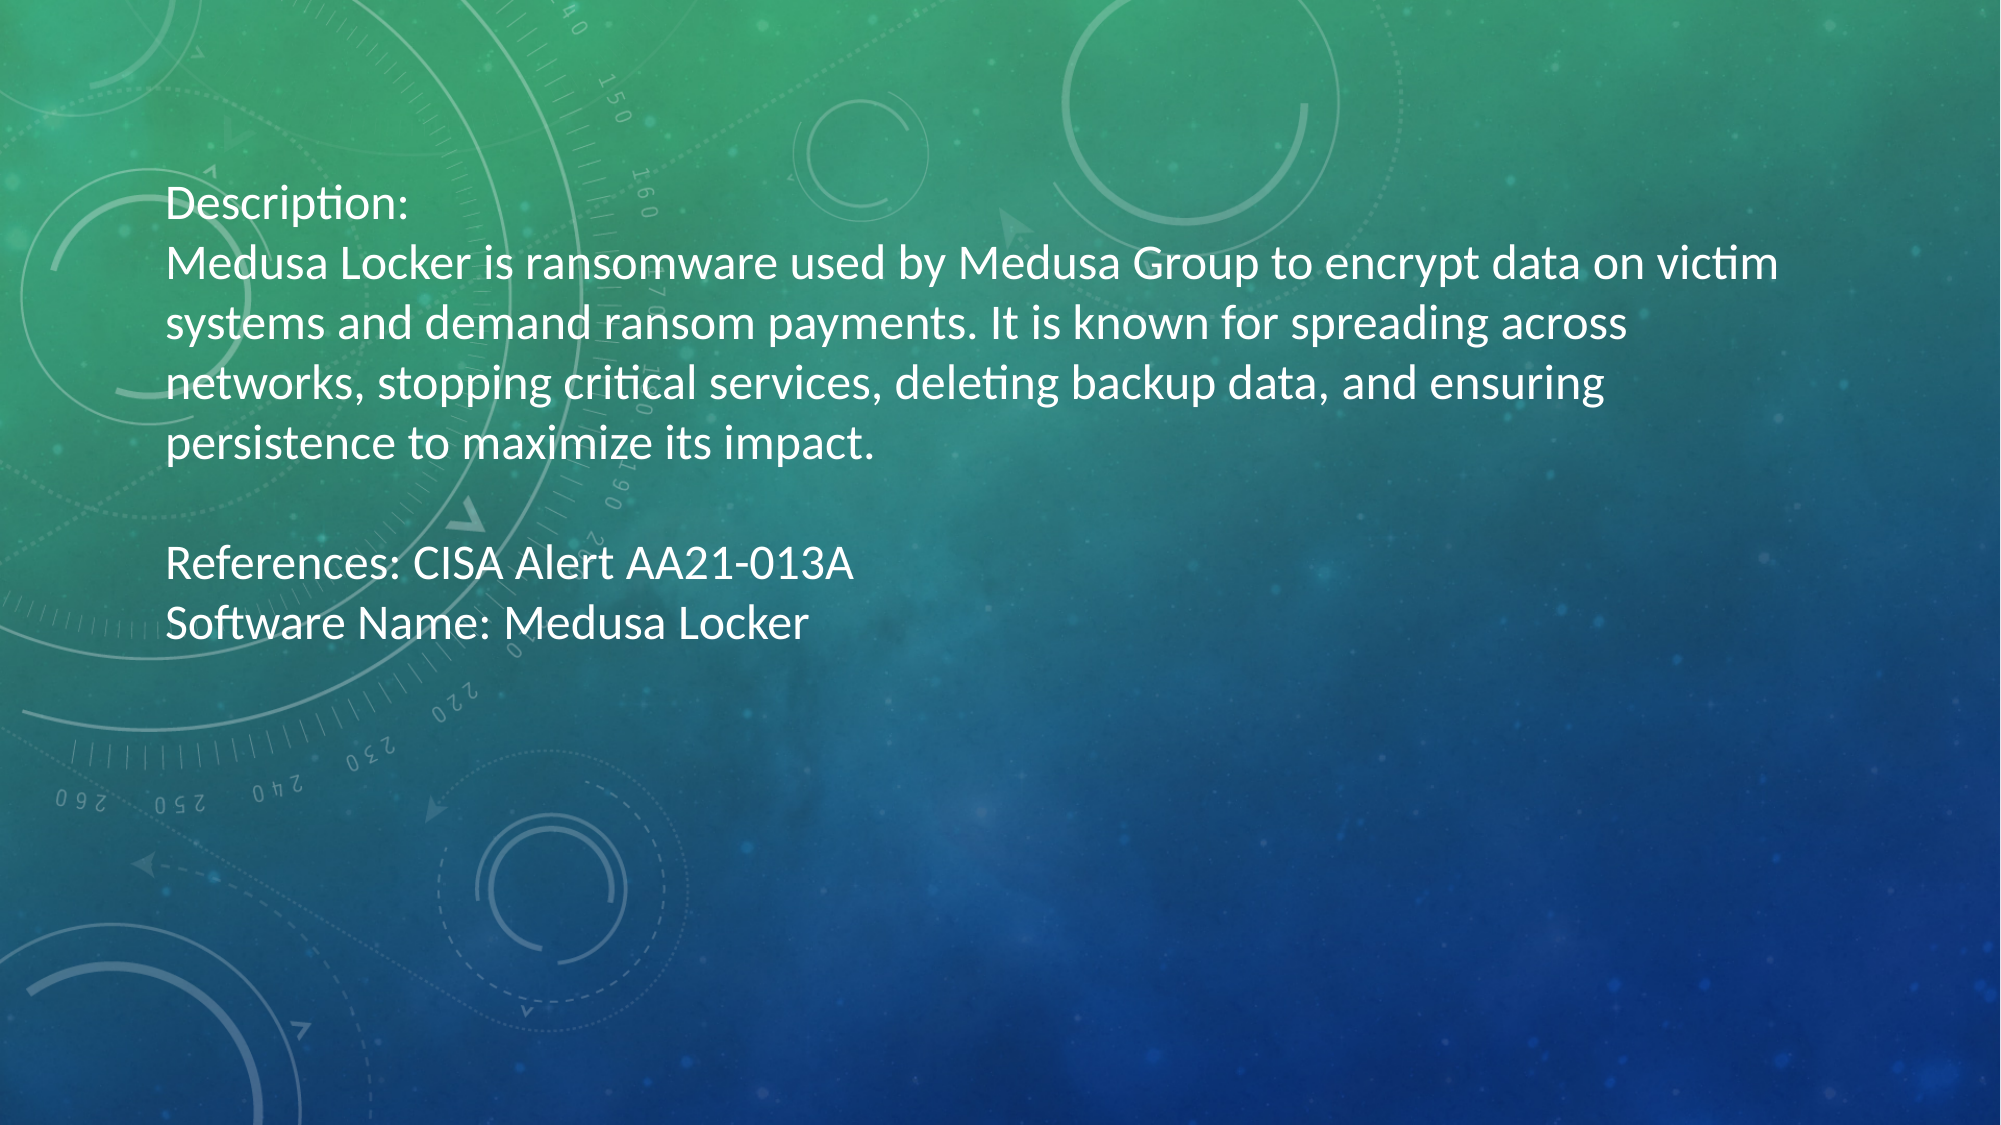

Description:
Medusa Locker is ransomware used by Medusa Group to encrypt data on victim systems and demand ransom payments. It is known for spreading across networks, stopping critical services, deleting backup data, and ensuring persistence to maximize its impact.

References: CISA Alert AA21-013A
Software Name: Medusa Locker